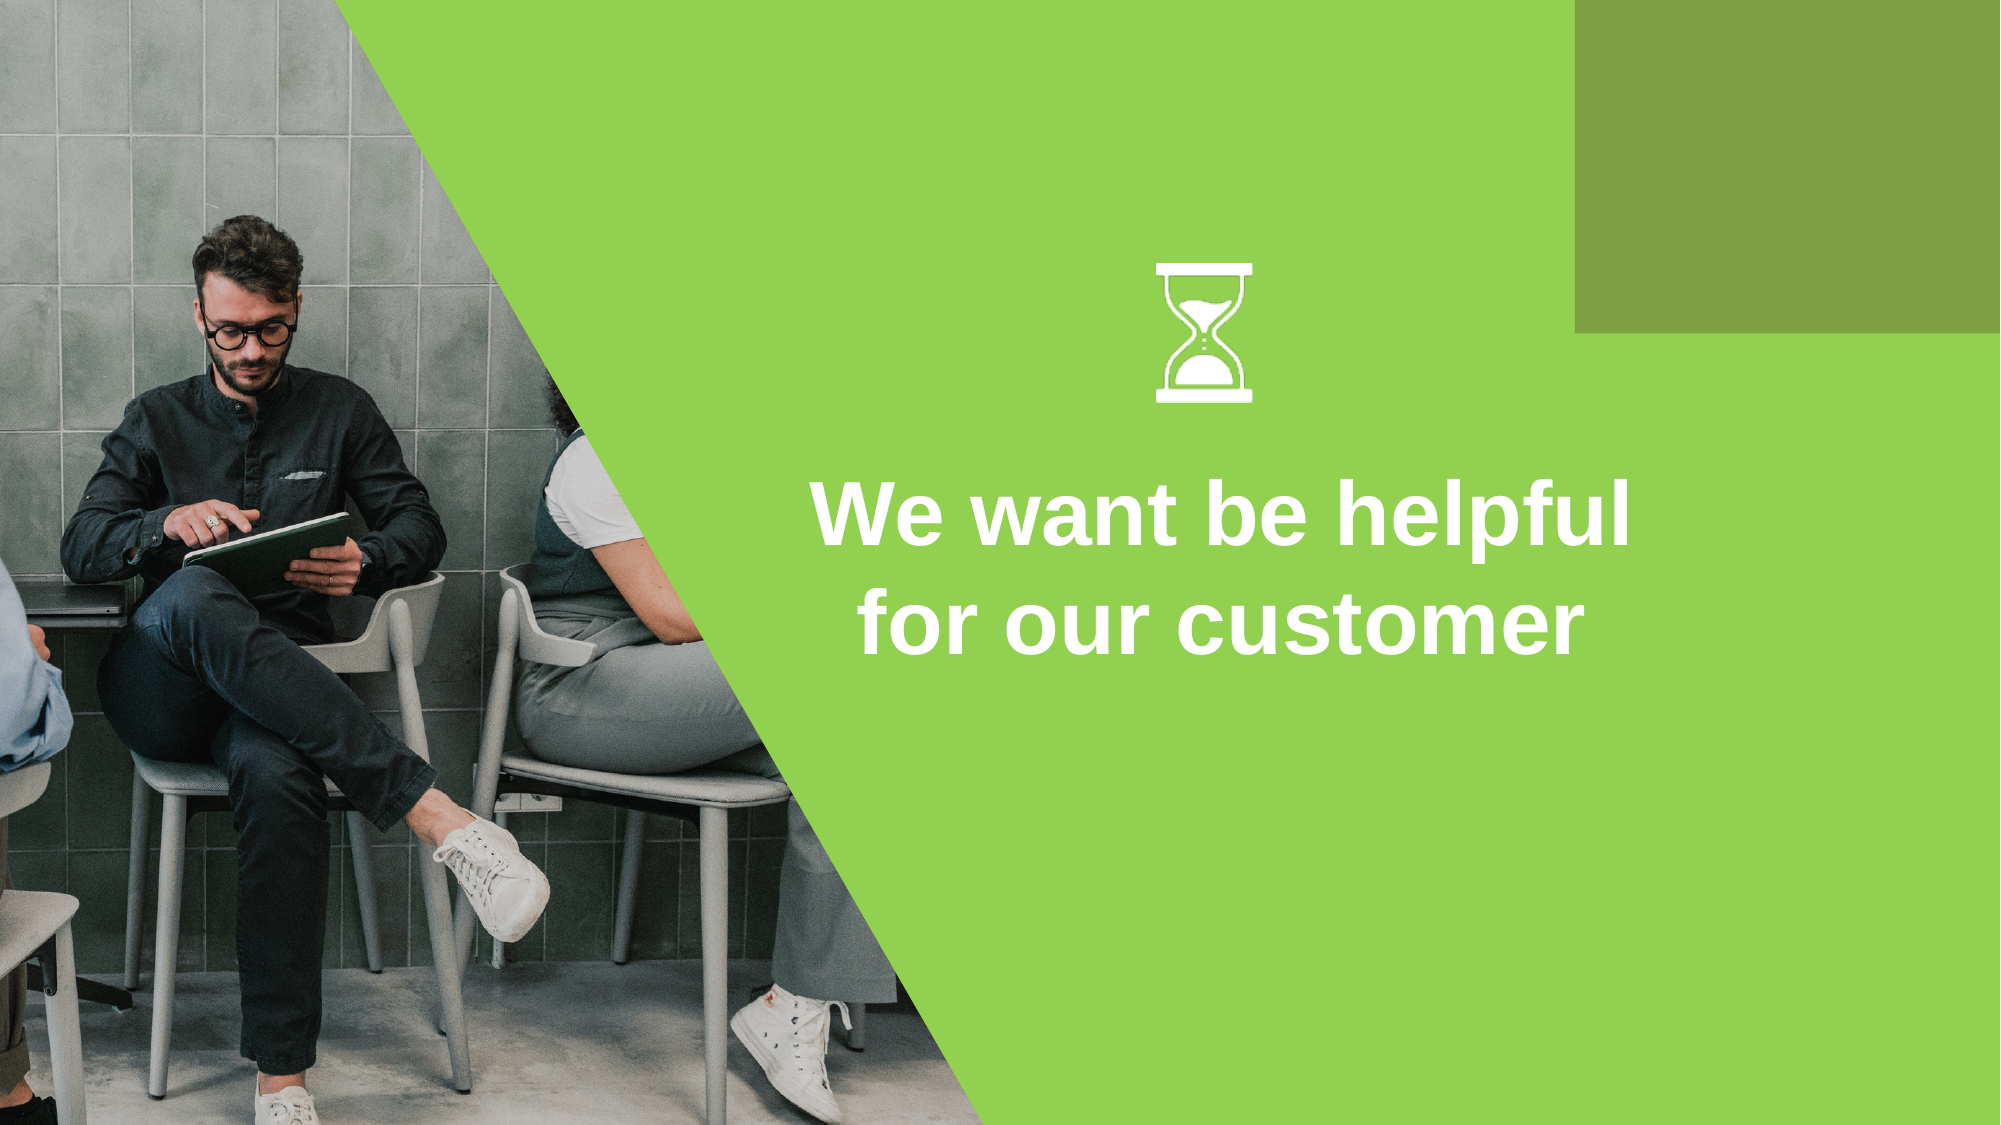

We want be helpful for our customer